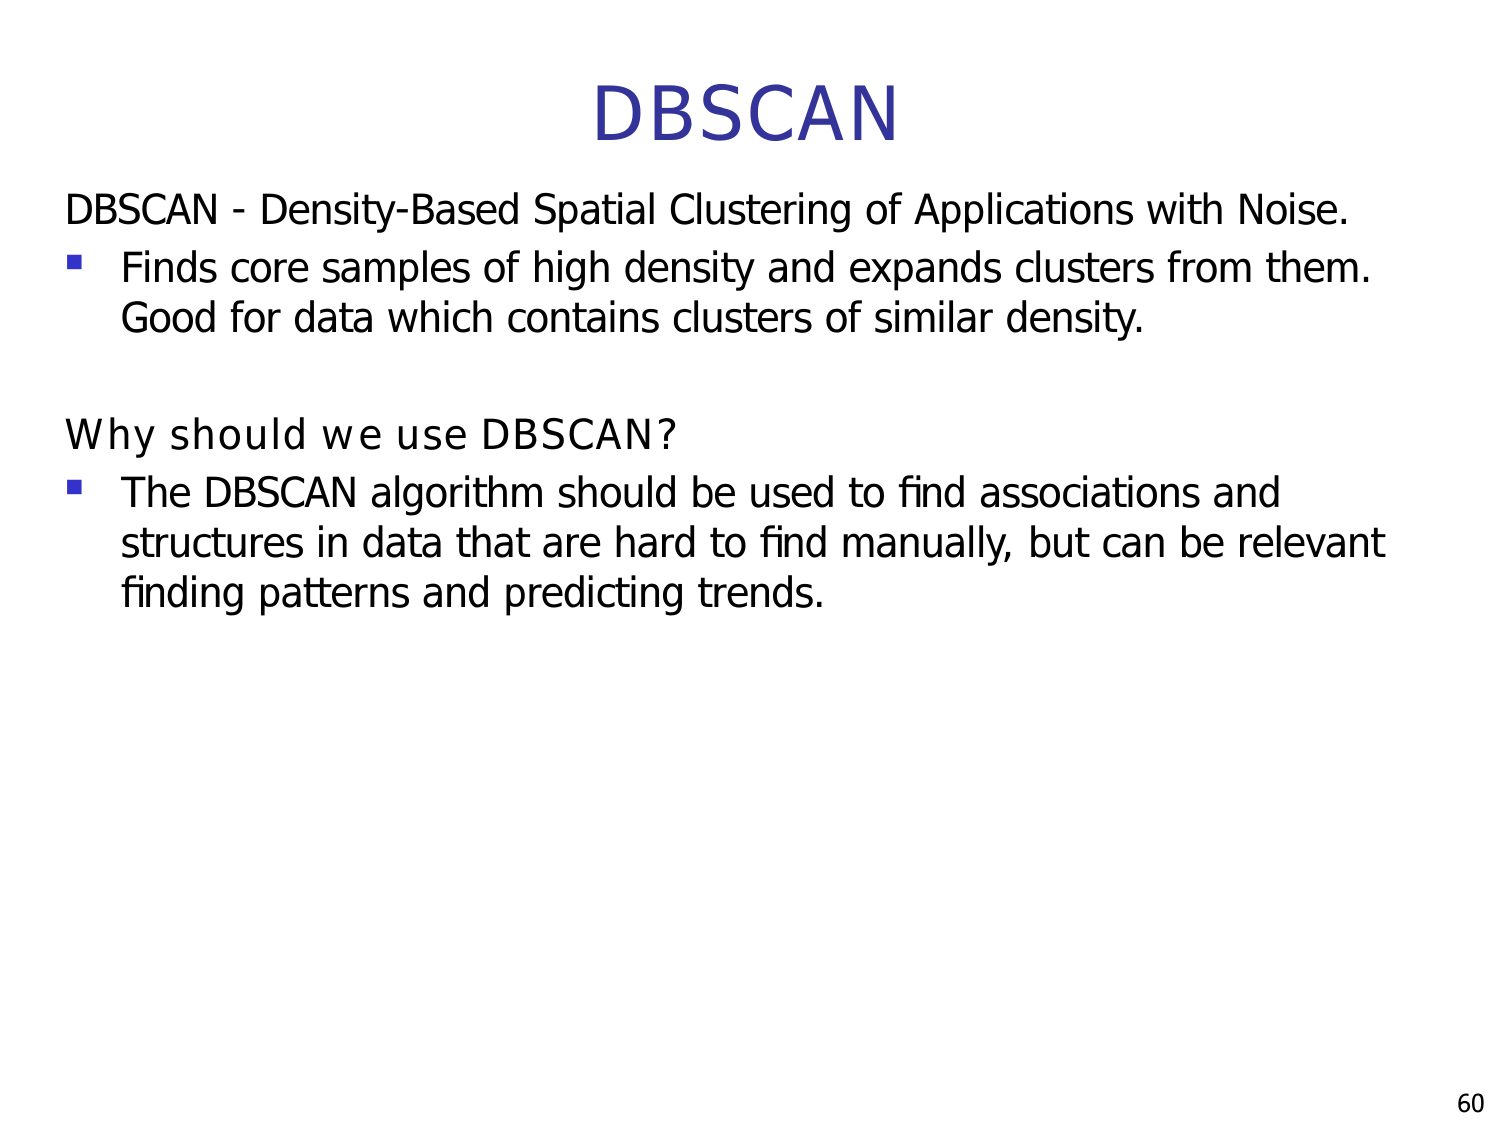

# DBSCAN
DBSCAN - Density-Based Spatial Clustering of Applications with Noise.
Finds core samples of high density and expands clusters from them. Good for data which contains clusters of similar density.

Why should we use DBSCAN?
The DBSCAN algorithm should be used to find associations and structures in data that are hard to find manually, but can be relevant finding patterns and predicting trends.
60